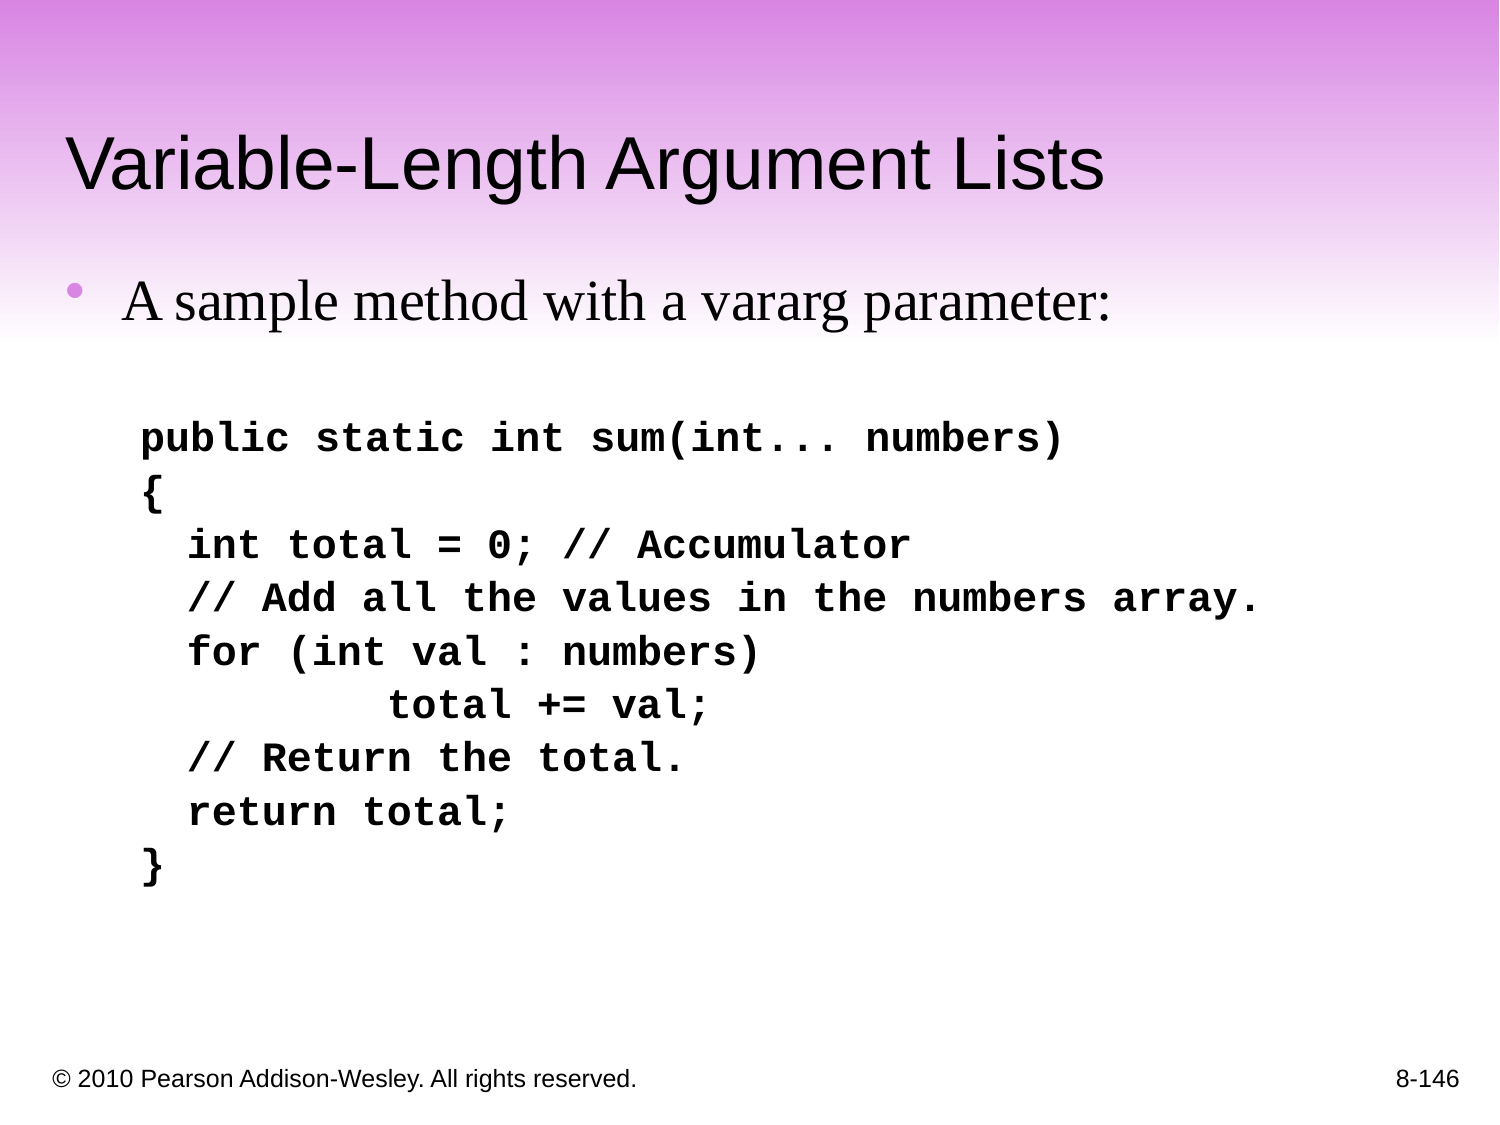

Variable-Length Argument Lists
A sample method with a vararg parameter:

public static int sum(int... numbers)
{
	int total = 0; // Accumulator
	// Add all the values in the numbers array.
	for (int val : numbers)
		  total += val;
	// Return the total.
	return total;
}

8-146